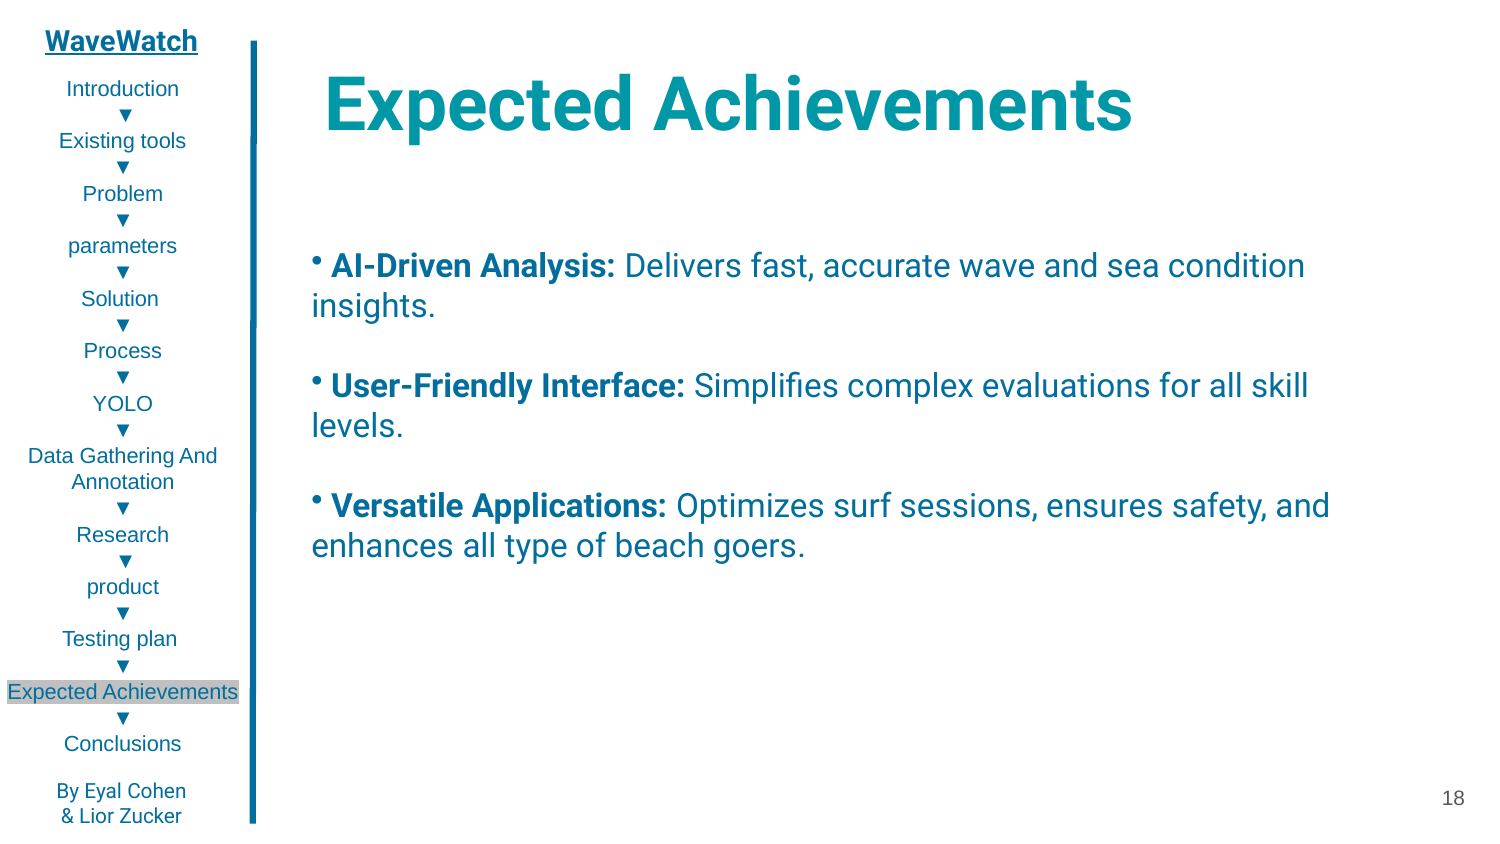

WaveWatch
Expected Achievements
Introduction
 ▼
Existing tools
▼
Problem
▼
parameters
▼
Solution
▼
Process
▼
YOLO
▼
Data Gathering And Annotation
▼
Research
 ▼
product
▼
Testing plan
▼
Expected Achievements
▼
Conclusions

 AI-Driven Analysis: Delivers fast, accurate wave and sea condition insights.

 User-Friendly Interface: Simplifies complex evaluations for all skill levels.

 Versatile Applications: Optimizes surf sessions, ensures safety, and enhances all type of beach goers.
By Eyal Cohen
& Lior Zucker
18